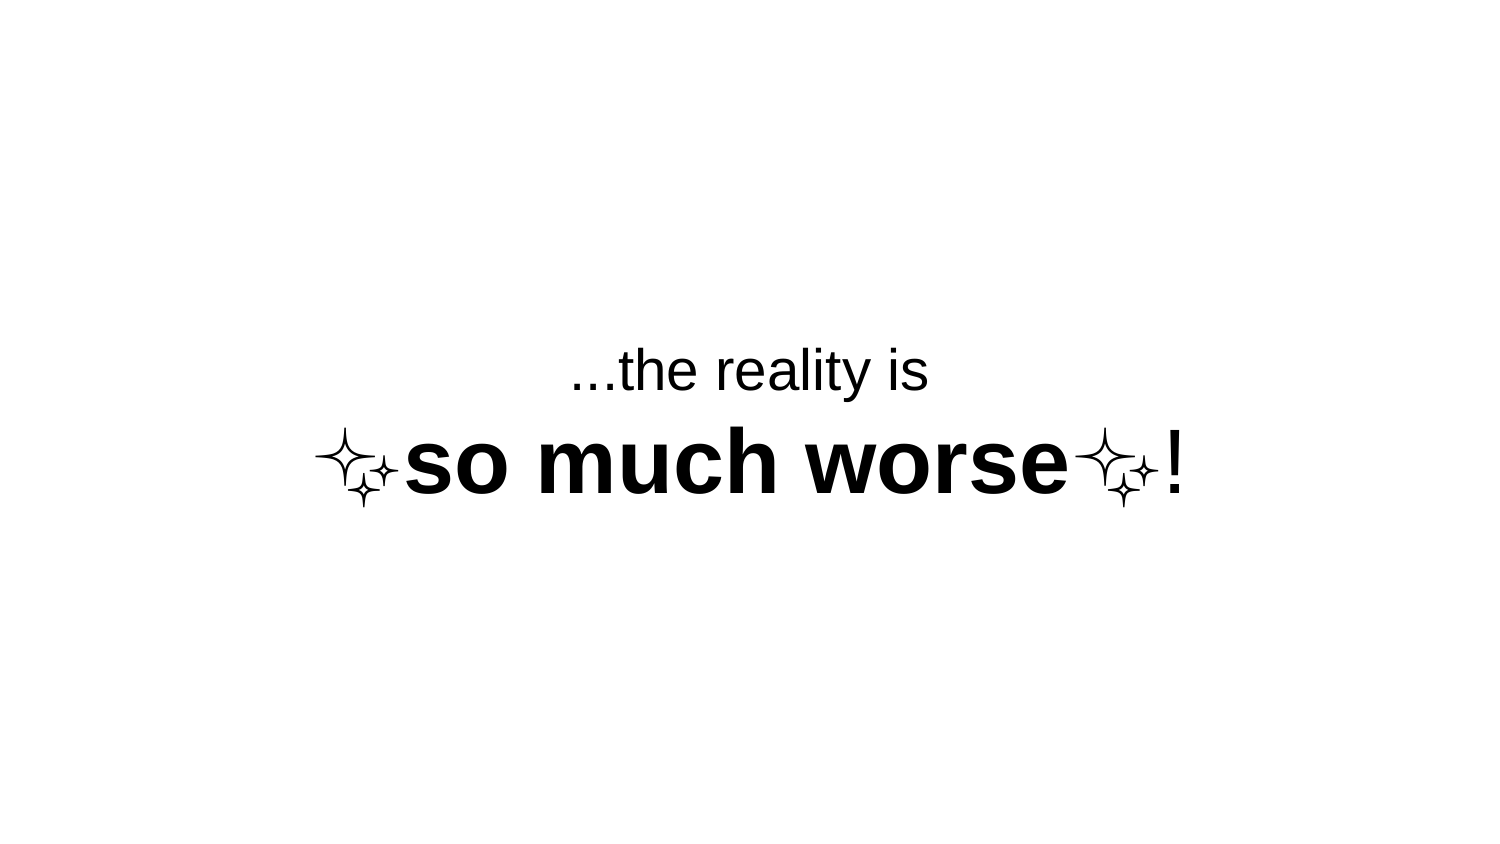

# ...the reality is ✨so much worse✨!